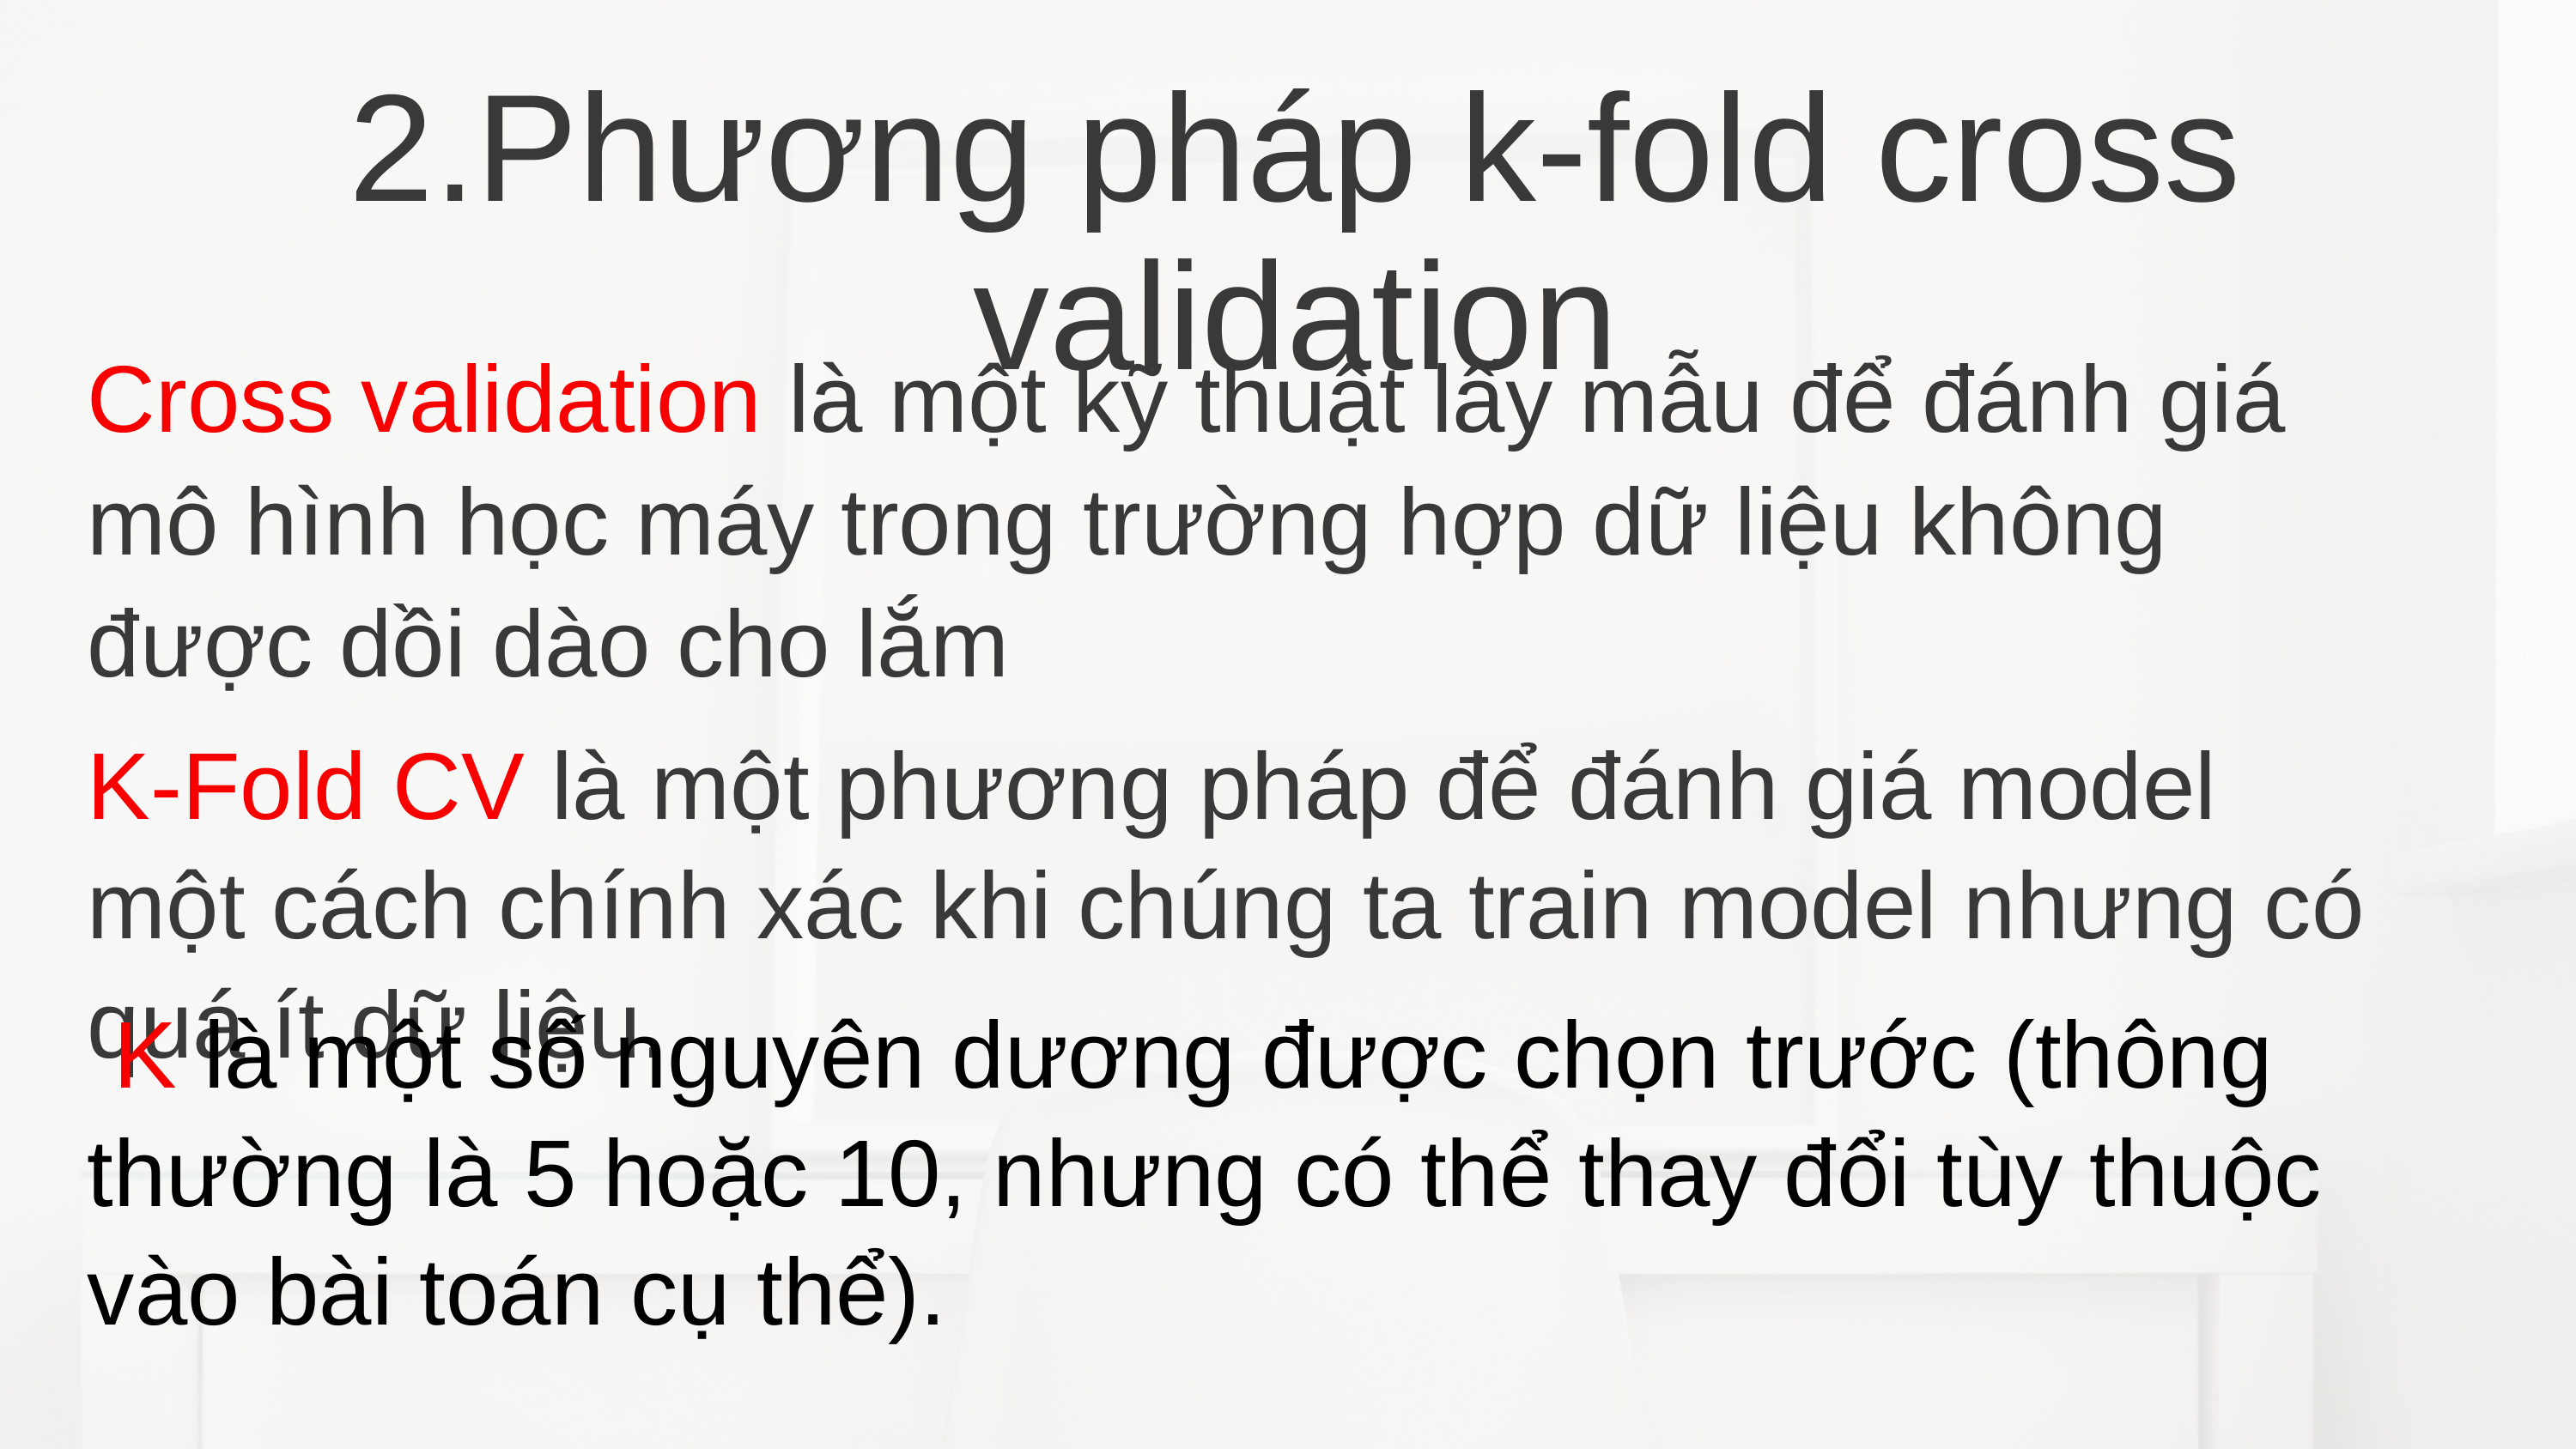

2.Phương pháp k-fold cross validation
Cross validation là một kỹ thuật lấy mẫu để đánh giá mô hình học máy trong trường hợp dữ liệu không được dồi dào cho lắm
K-Fold CV là một phương pháp để đánh giá model một cách chính xác khi chúng ta train model nhưng có quá ít dữ liệu.
 K là một số nguyên dương được chọn trước (thông thường là 5 hoặc 10, nhưng có thể thay đổi tùy thuộc vào bài toán cụ thể).